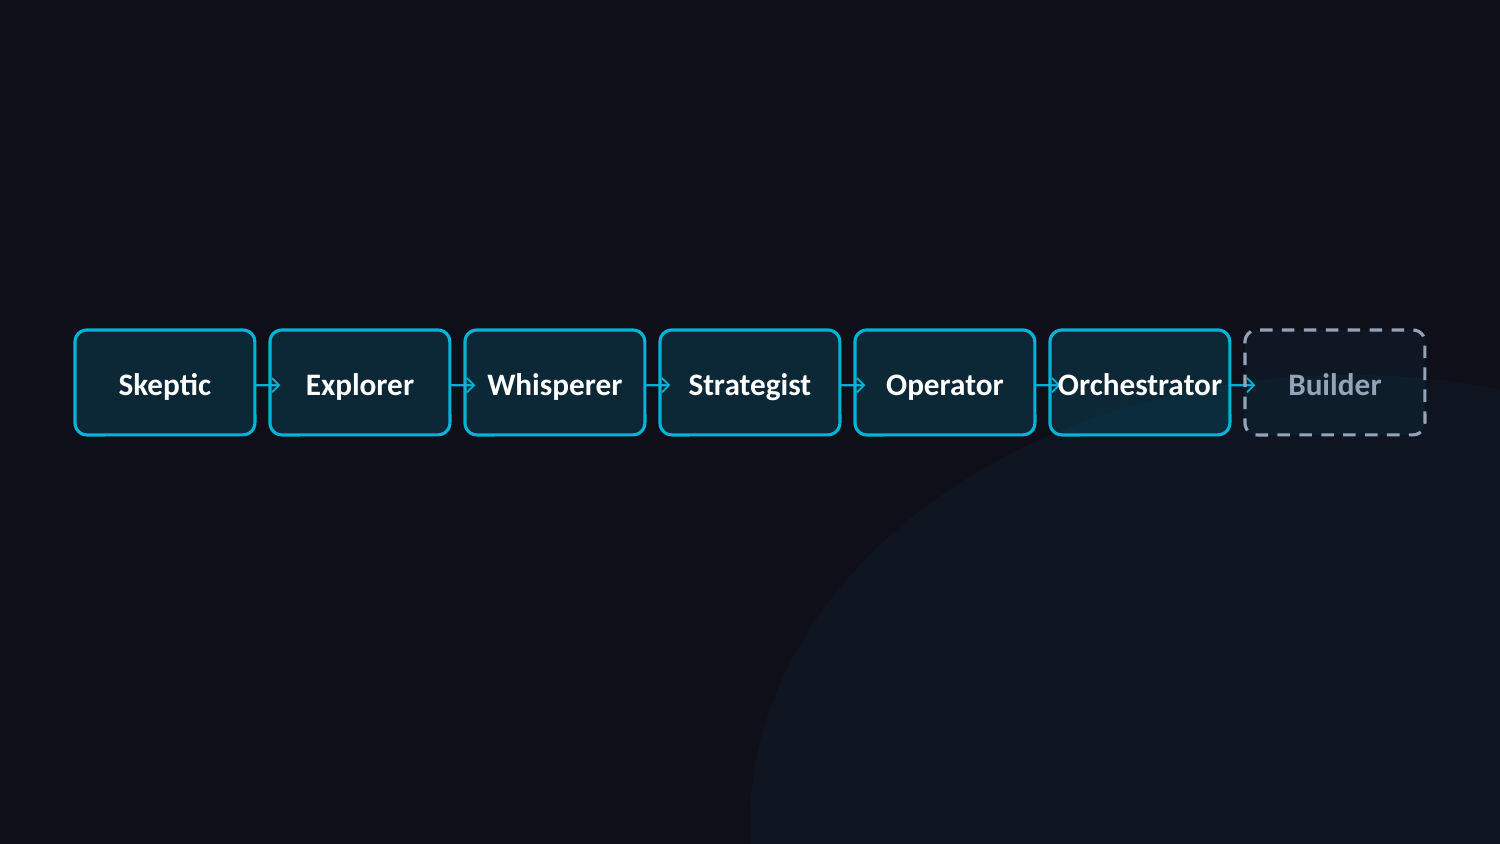

Skeptic
→

Explorer
→

Whisperer
→

Strategist
→

Operator
→

Orchestrator
→

Builder